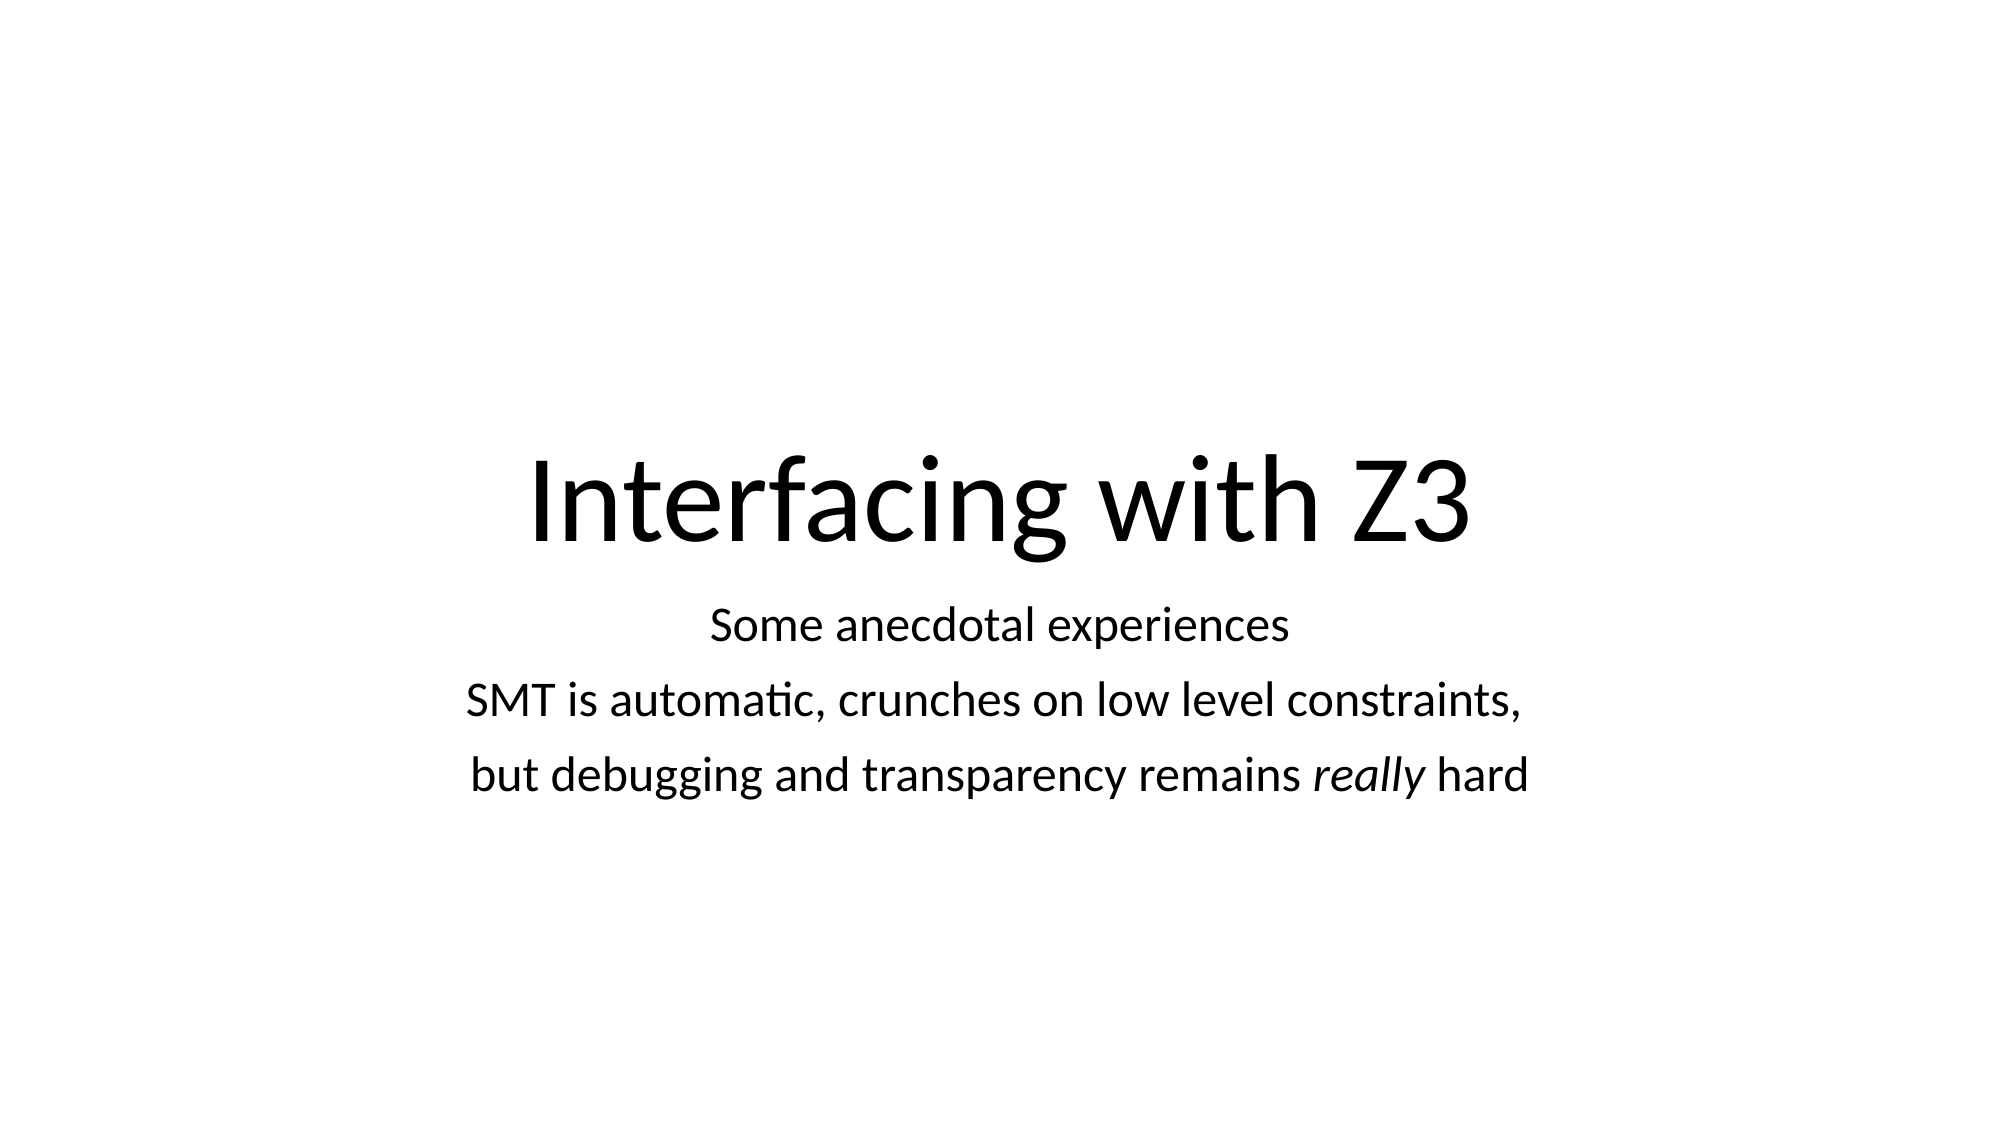

# Interfacing with Z3
Some anecdotal experiences
SMT is automatic, crunches on low level constraints,
but debugging and transparency remains really hard